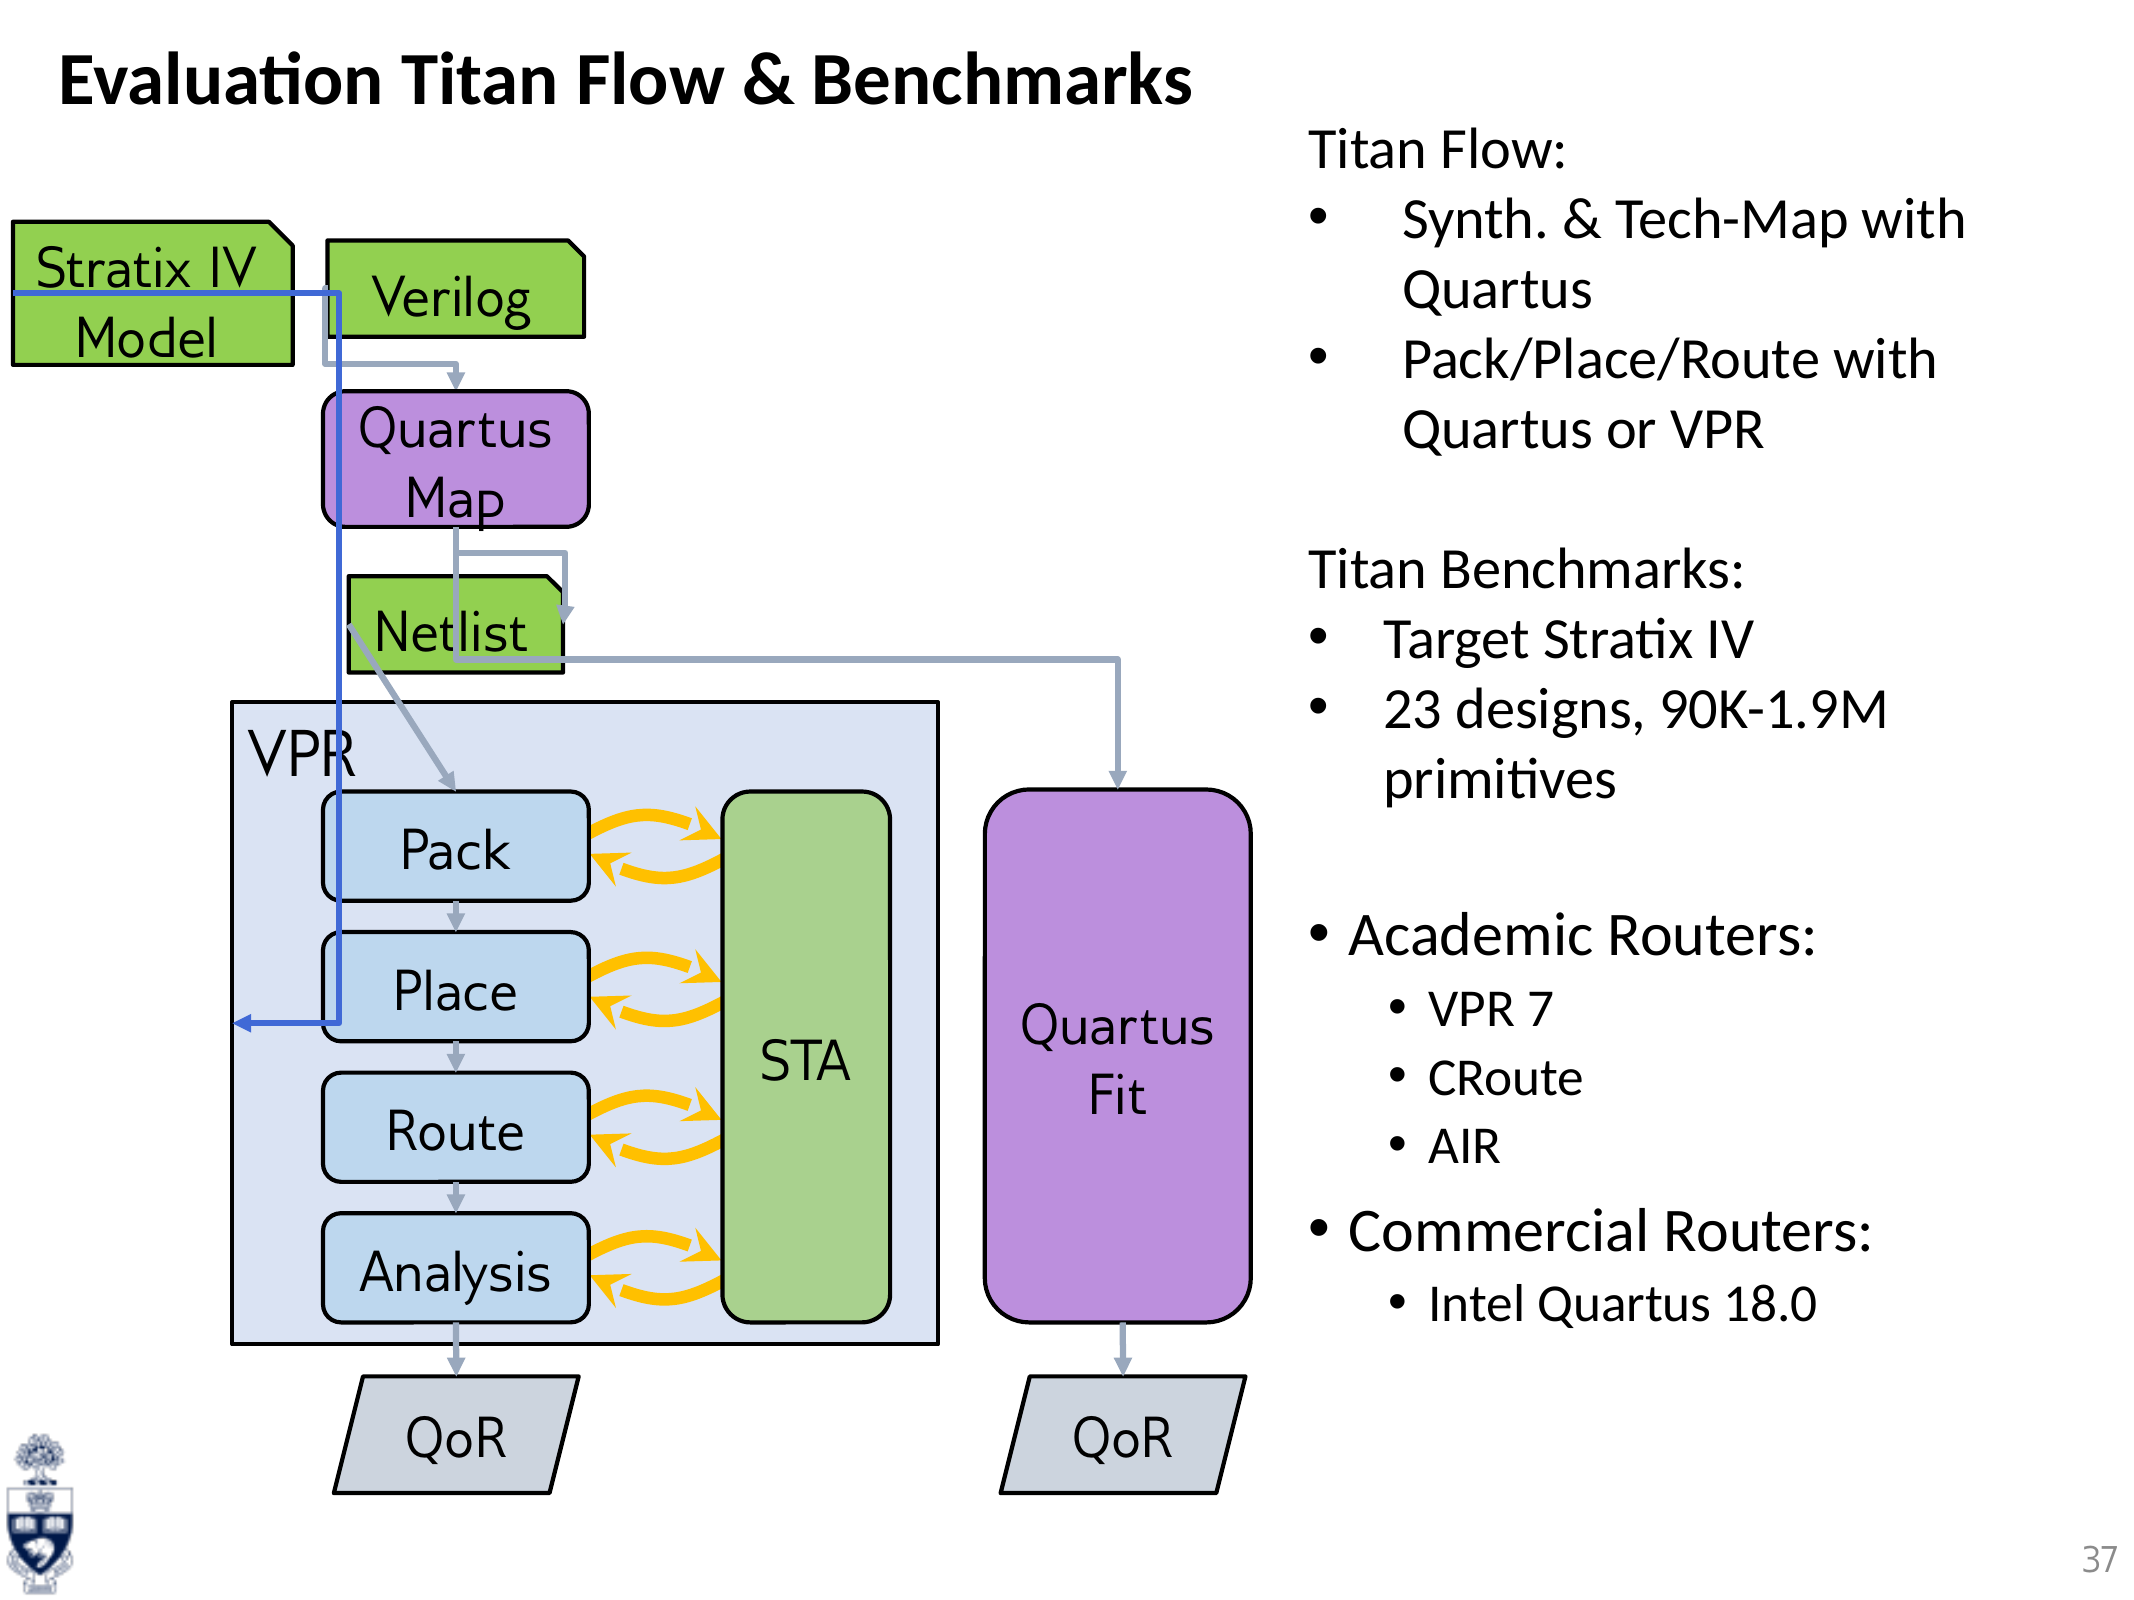

# Evaluation Titan Flow & Benchmarks
Titan Flow:
Synth. & Tech-Map with Quartus
Pack/Place/Route with Quartus or VPR

Titan Benchmarks:
Target Stratix IV
23 designs, 90K-1.9M primitives

Academic Routers:
VPR 7
CRoute
AIR
Commercial Routers:
Intel Quartus 18.0

Stratix IV Model
Verilog
Quartus
Map
Netlist

VPR
Quartus
Fit
Pack

STA
Place

Route

Analysis

QoR
QoR
37